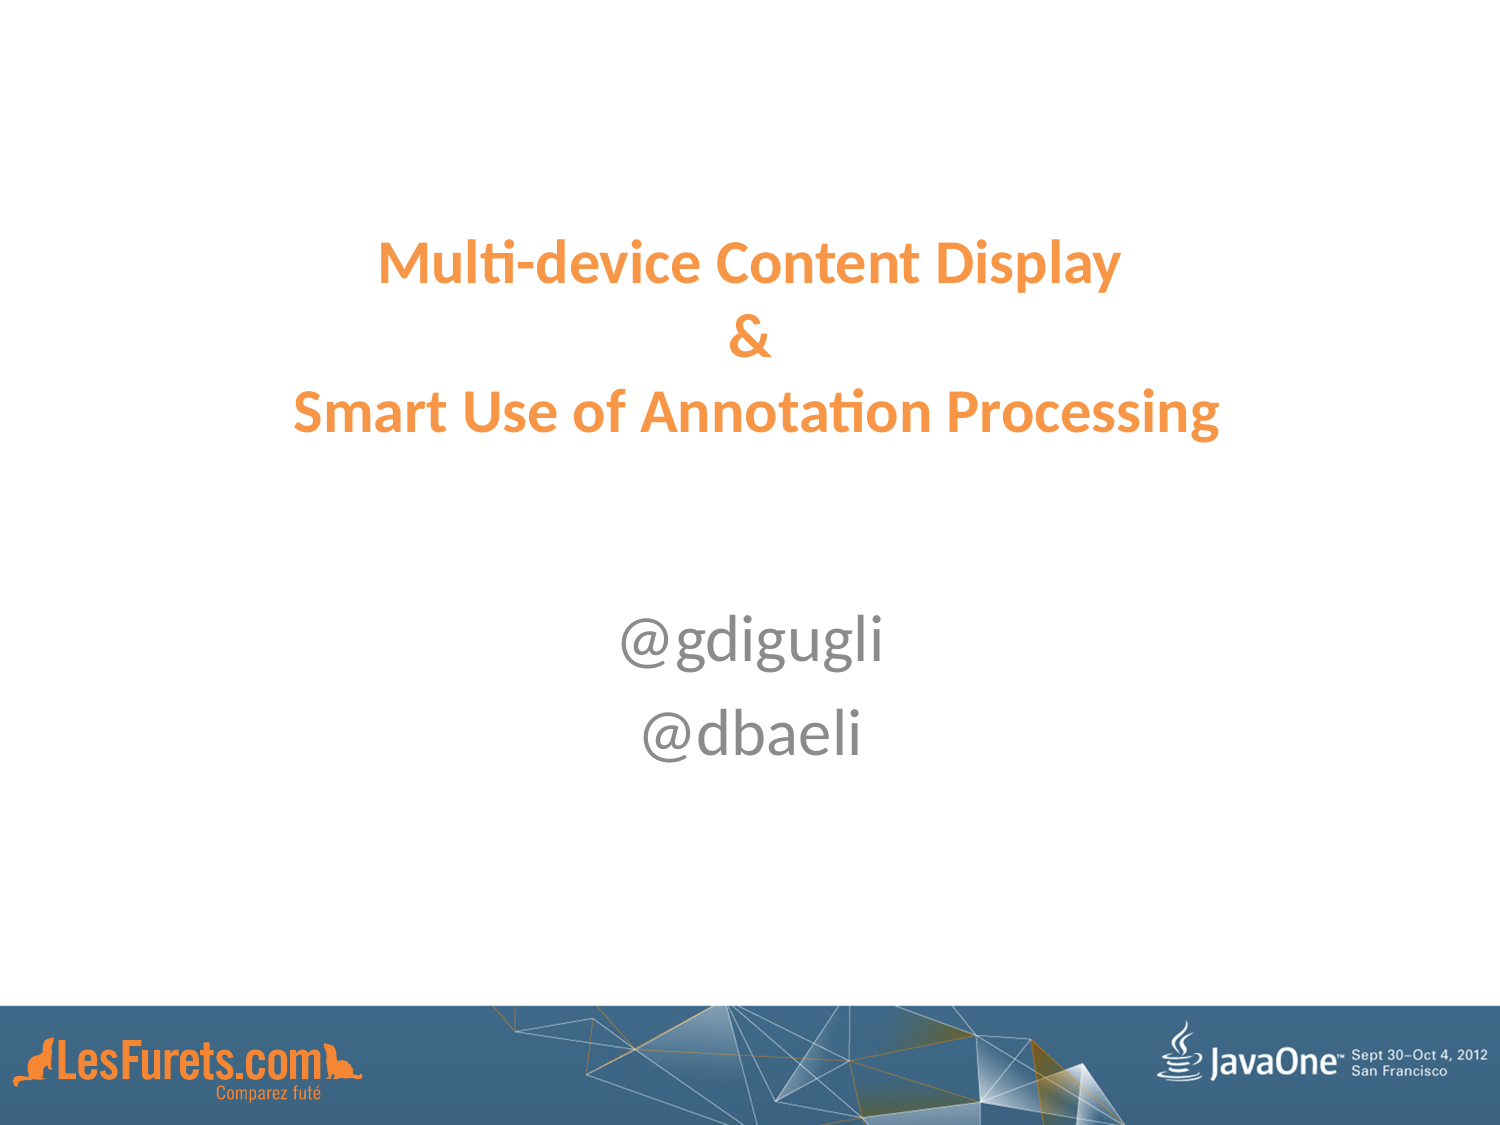

# Multi-device Content Display & Smart Use of Annotation Processing
@gdigugli
@dbaeli